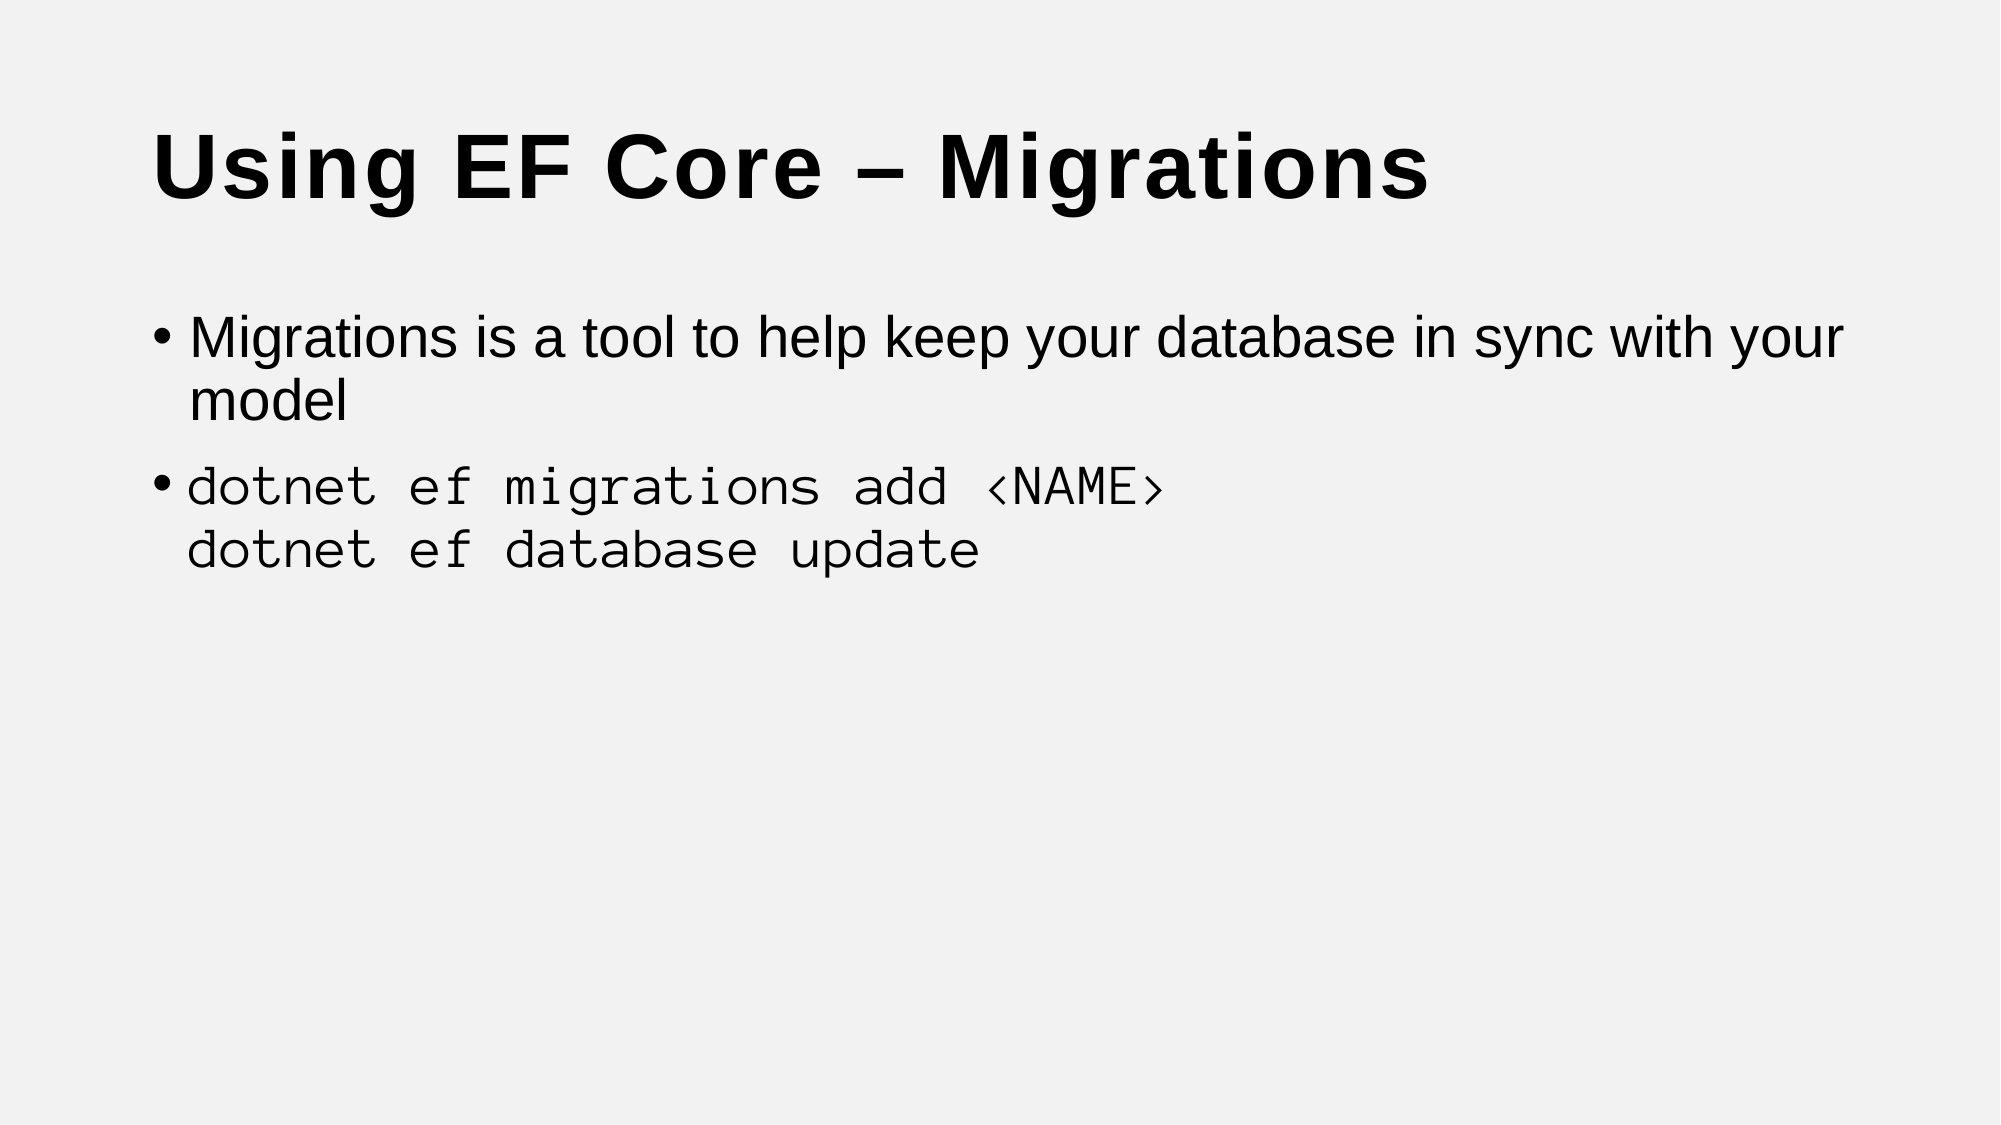

# Using EF Core – Migrations
Migrations is a tool to help keep your database in sync with your model
dotnet ef migrations add <NAME>
dotnet ef database update